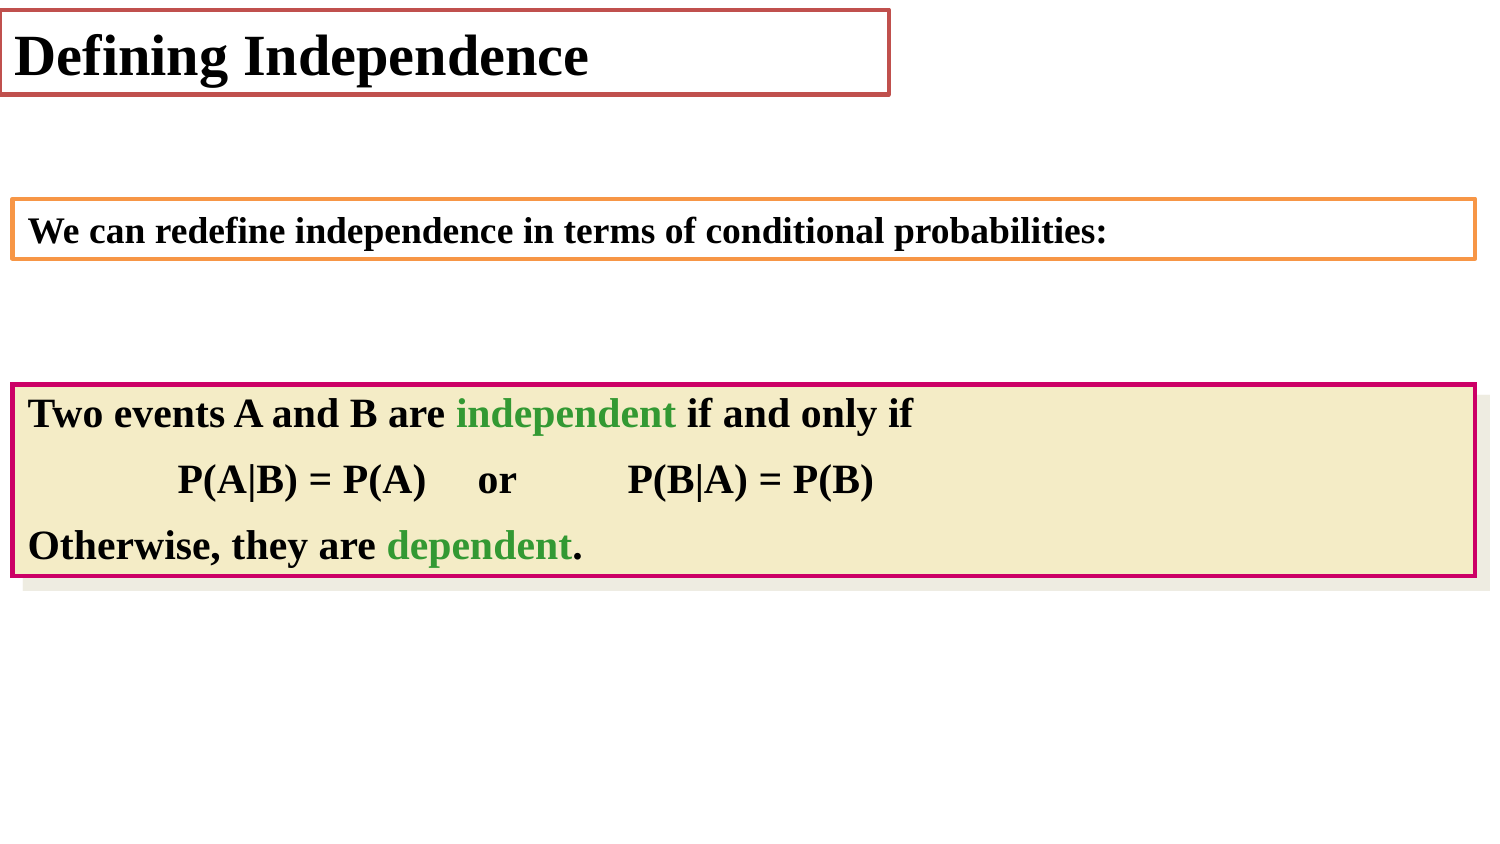

Defining Independence
We can redefine independence in terms of conditional probabilities:
Two events A and B are independent if and only if
	P(A|B) = P(A)  	or	P(B|A) = P(B)
Otherwise, they are dependent.